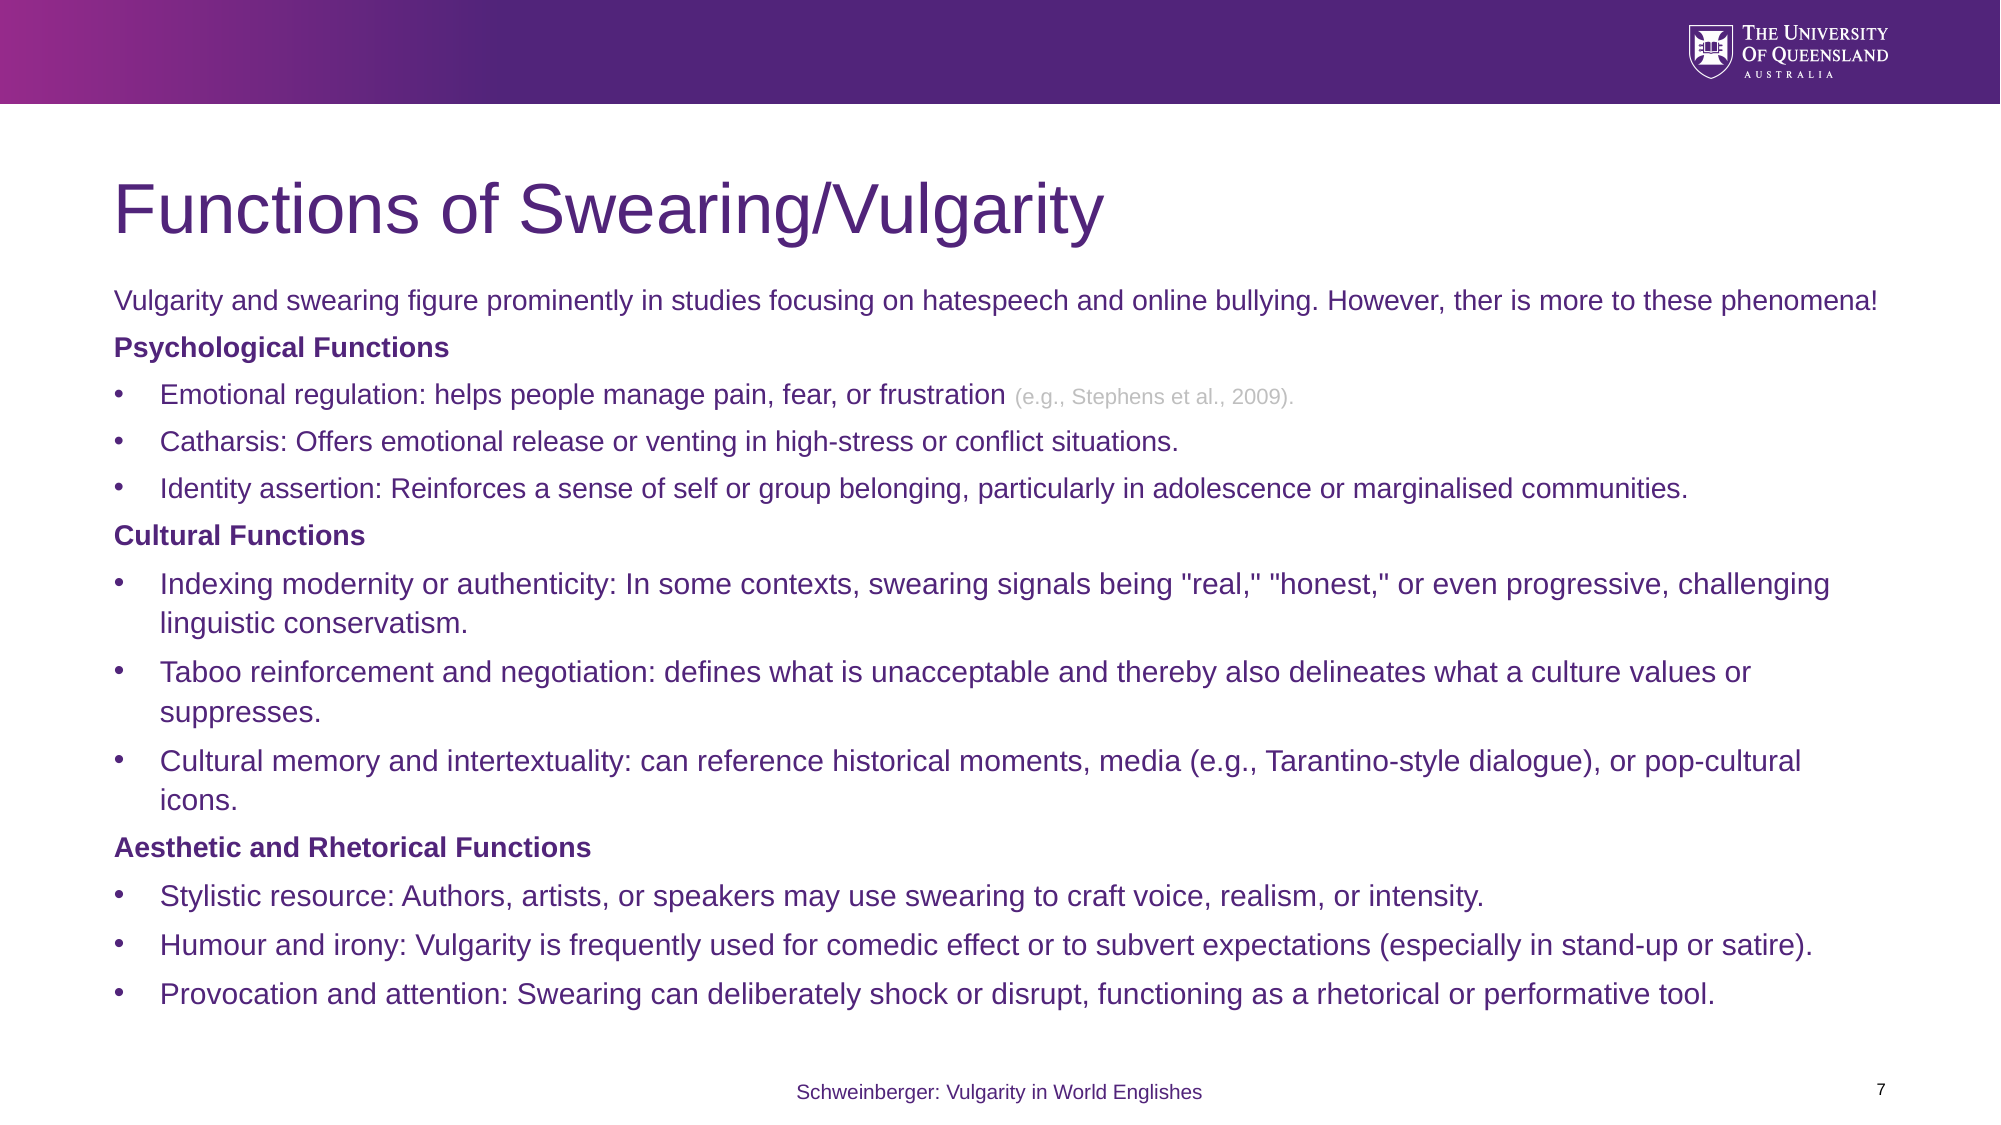

# Functions of Swearing/Vulgarity
Vulgarity and swearing figure prominently in studies focusing on hatespeech and online bullying. However, ther is more to these phenomena!
Psychological Functions
Emotional regulation: helps people manage pain, fear, or frustration (e.g., Stephens et al., 2009).
Catharsis: Offers emotional release or venting in high-stress or conflict situations.
Identity assertion: Reinforces a sense of self or group belonging, particularly in adolescence or marginalised communities.
Cultural Functions
Indexing modernity or authenticity: In some contexts, swearing signals being "real," "honest," or even progressive, challenging linguistic conservatism.
Taboo reinforcement and negotiation: defines what is unacceptable and thereby also delineates what a culture values or suppresses.
Cultural memory and intertextuality: can reference historical moments, media (e.g., Tarantino-style dialogue), or pop-cultural icons.
Aesthetic and Rhetorical Functions
Stylistic resource: Authors, artists, or speakers may use swearing to craft voice, realism, or intensity.
Humour and irony: Vulgarity is frequently used for comedic effect or to subvert expectations (especially in stand-up or satire).
Provocation and attention: Swearing can deliberately shock or disrupt, functioning as a rhetorical or performative tool.
7
Schweinberger: Vulgarity in World Englishes